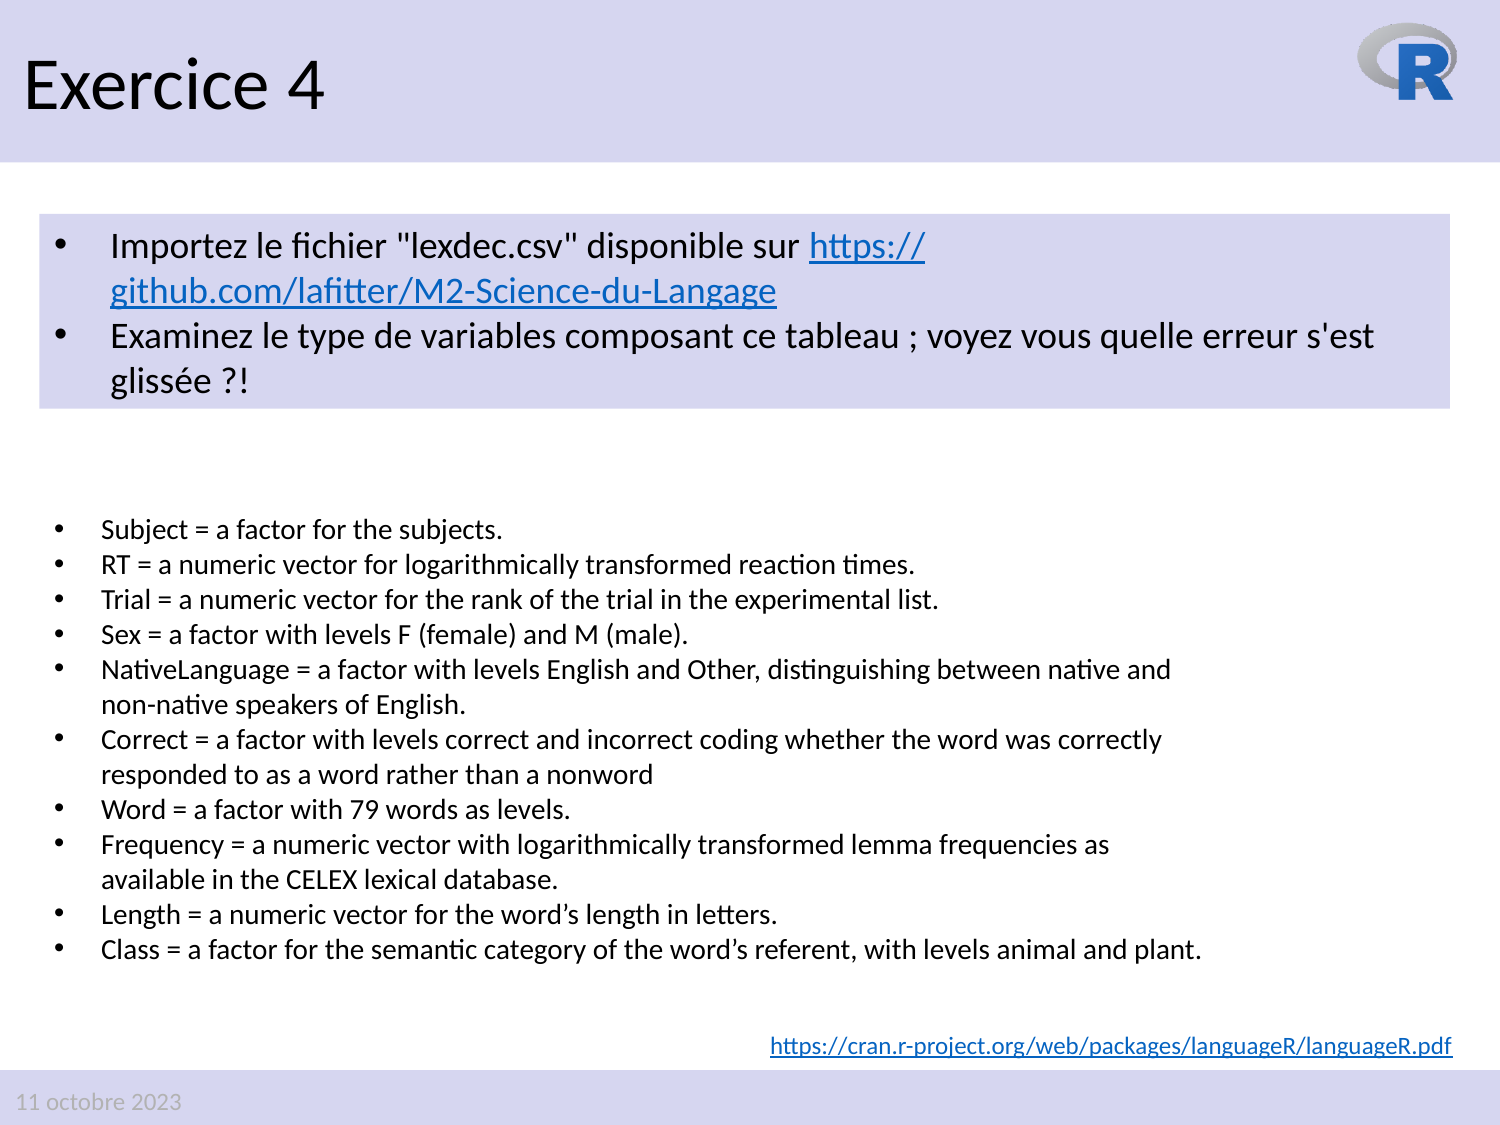

Exercice 4
Importez le fichier "lexdec.csv" disponible sur https://github.com/lafitter/M2-Science-du-Langage
Examinez le type de variables composant ce tableau ; voyez vous quelle erreur s'est glissée ?!
Subject = a factor for the subjects.
RT = a numeric vector for logarithmically transformed reaction times.
Trial = a numeric vector for the rank of the trial in the experimental list.
Sex = a factor with levels F (female) and M (male).
NativeLanguage = a factor with levels English and Other, distinguishing between native and non-native speakers of English.
Correct = a factor with levels correct and incorrect coding whether the word was correctly responded to as a word rather than a nonword
Word = a factor with 79 words as levels.
Frequency = a numeric vector with logarithmically transformed lemma frequencies as available in the CELEX lexical database.
Length = a numeric vector for the word’s length in letters.
Class = a factor for the semantic category of the word’s referent, with levels animal and plant.
https://cran.r-project.org/web/packages/languageR/languageR.pdf

11 octobre 2023
39
https://www.reilly-coglab.com/data